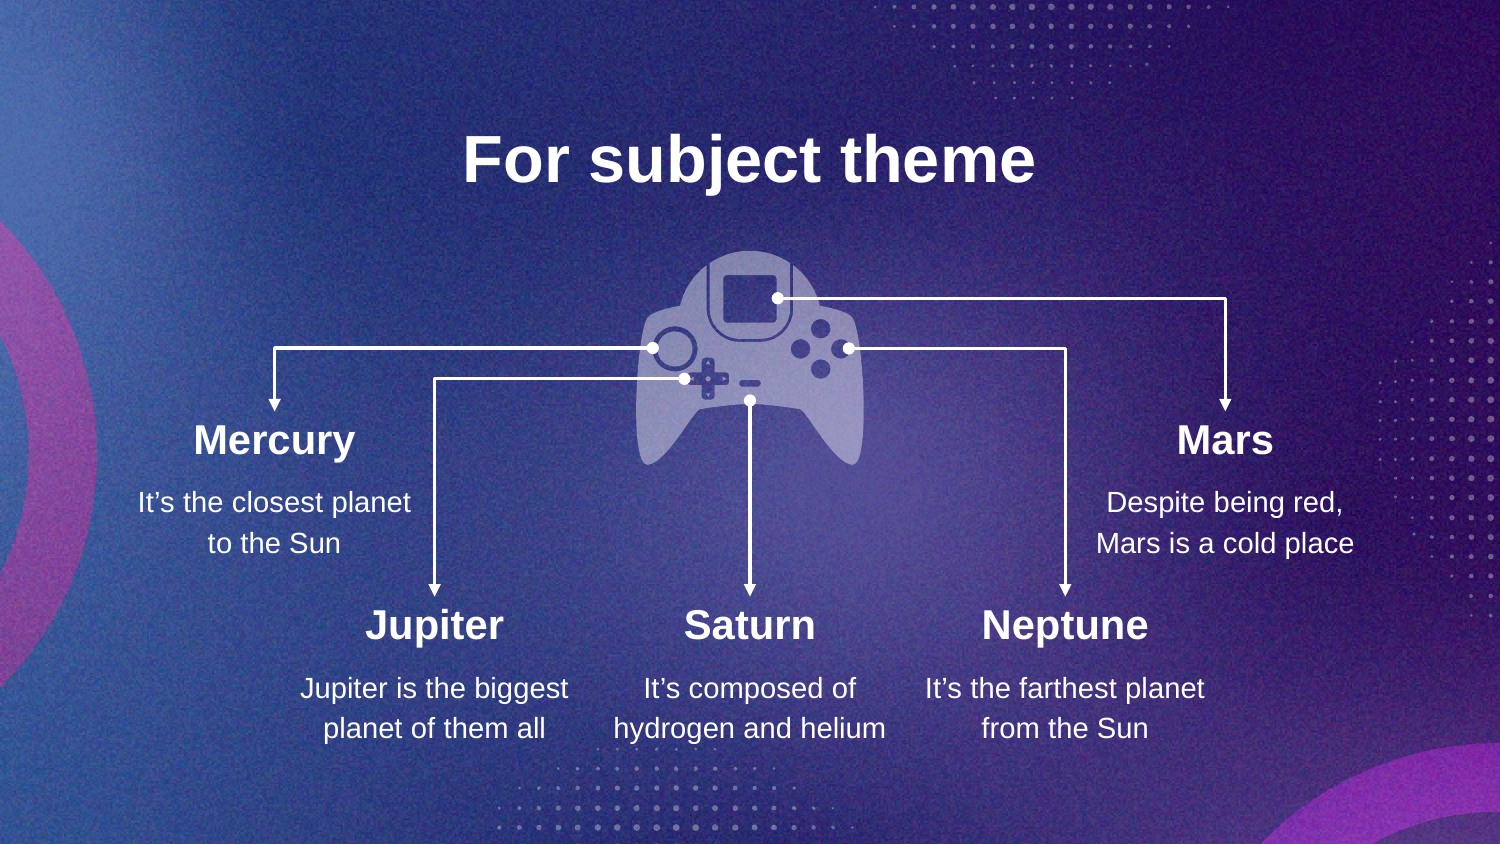

# For subject theme

Mercury
Mars
It’s the closest planet to the Sun
Despite being red, Mars is a cold place
Jupiter
Saturn
Neptune
Jupiter is the biggest planet of them all
It’s composed of hydrogen and helium
It’s the farthest planet from the Sun